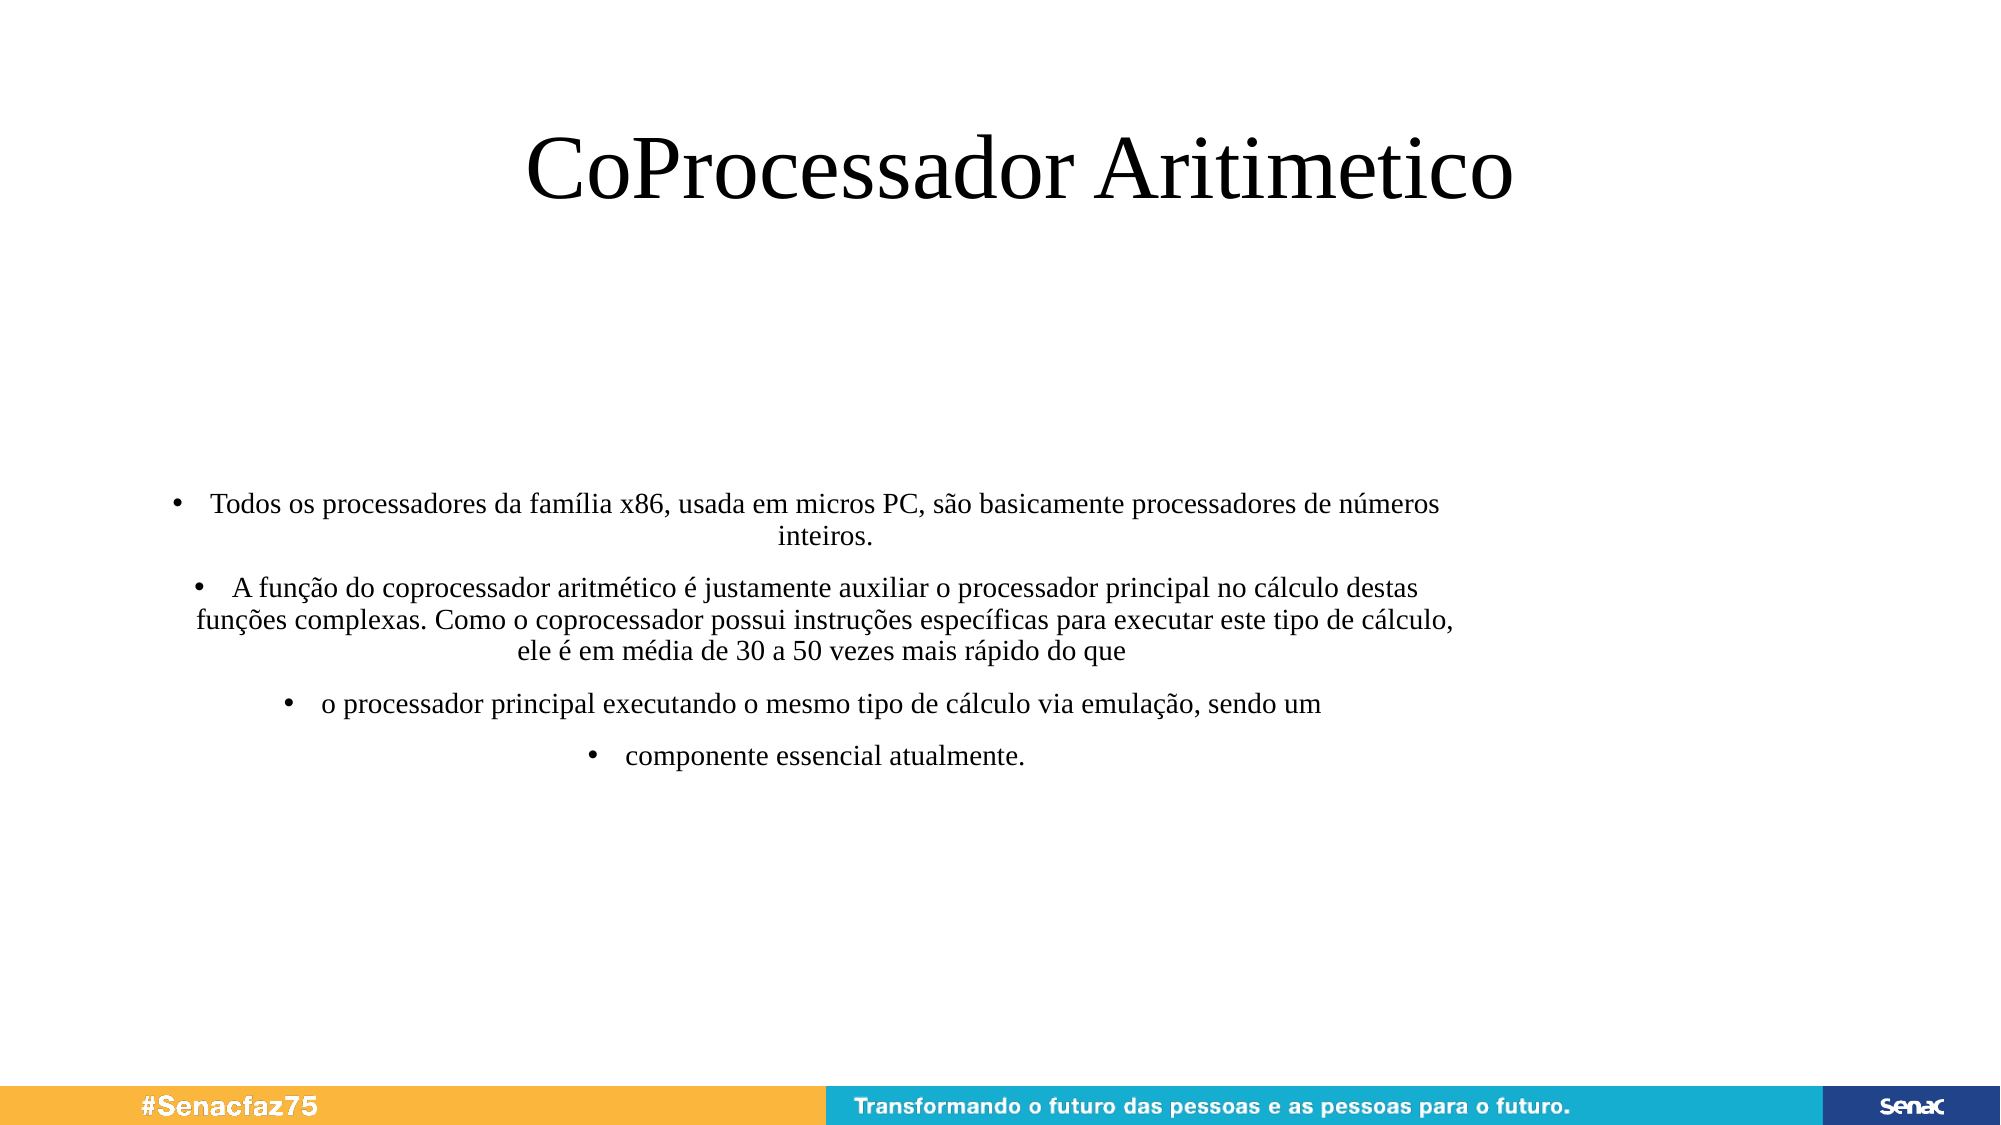

# CoProcessador Aritimetico
Todos os processadores da família x86, usada em micros PC, são basicamente processadores de números inteiros.
A função do coprocessador aritmético é justamente auxiliar o processador principal no cálculo destas funções complexas. Como o coprocessador possui instruções específicas para executar este tipo de cálculo, ele é em média de 30 a 50 vezes mais rápido do que
o processador principal executando o mesmo tipo de cálculo via emulação, sendo um
componente essencial atualmente.